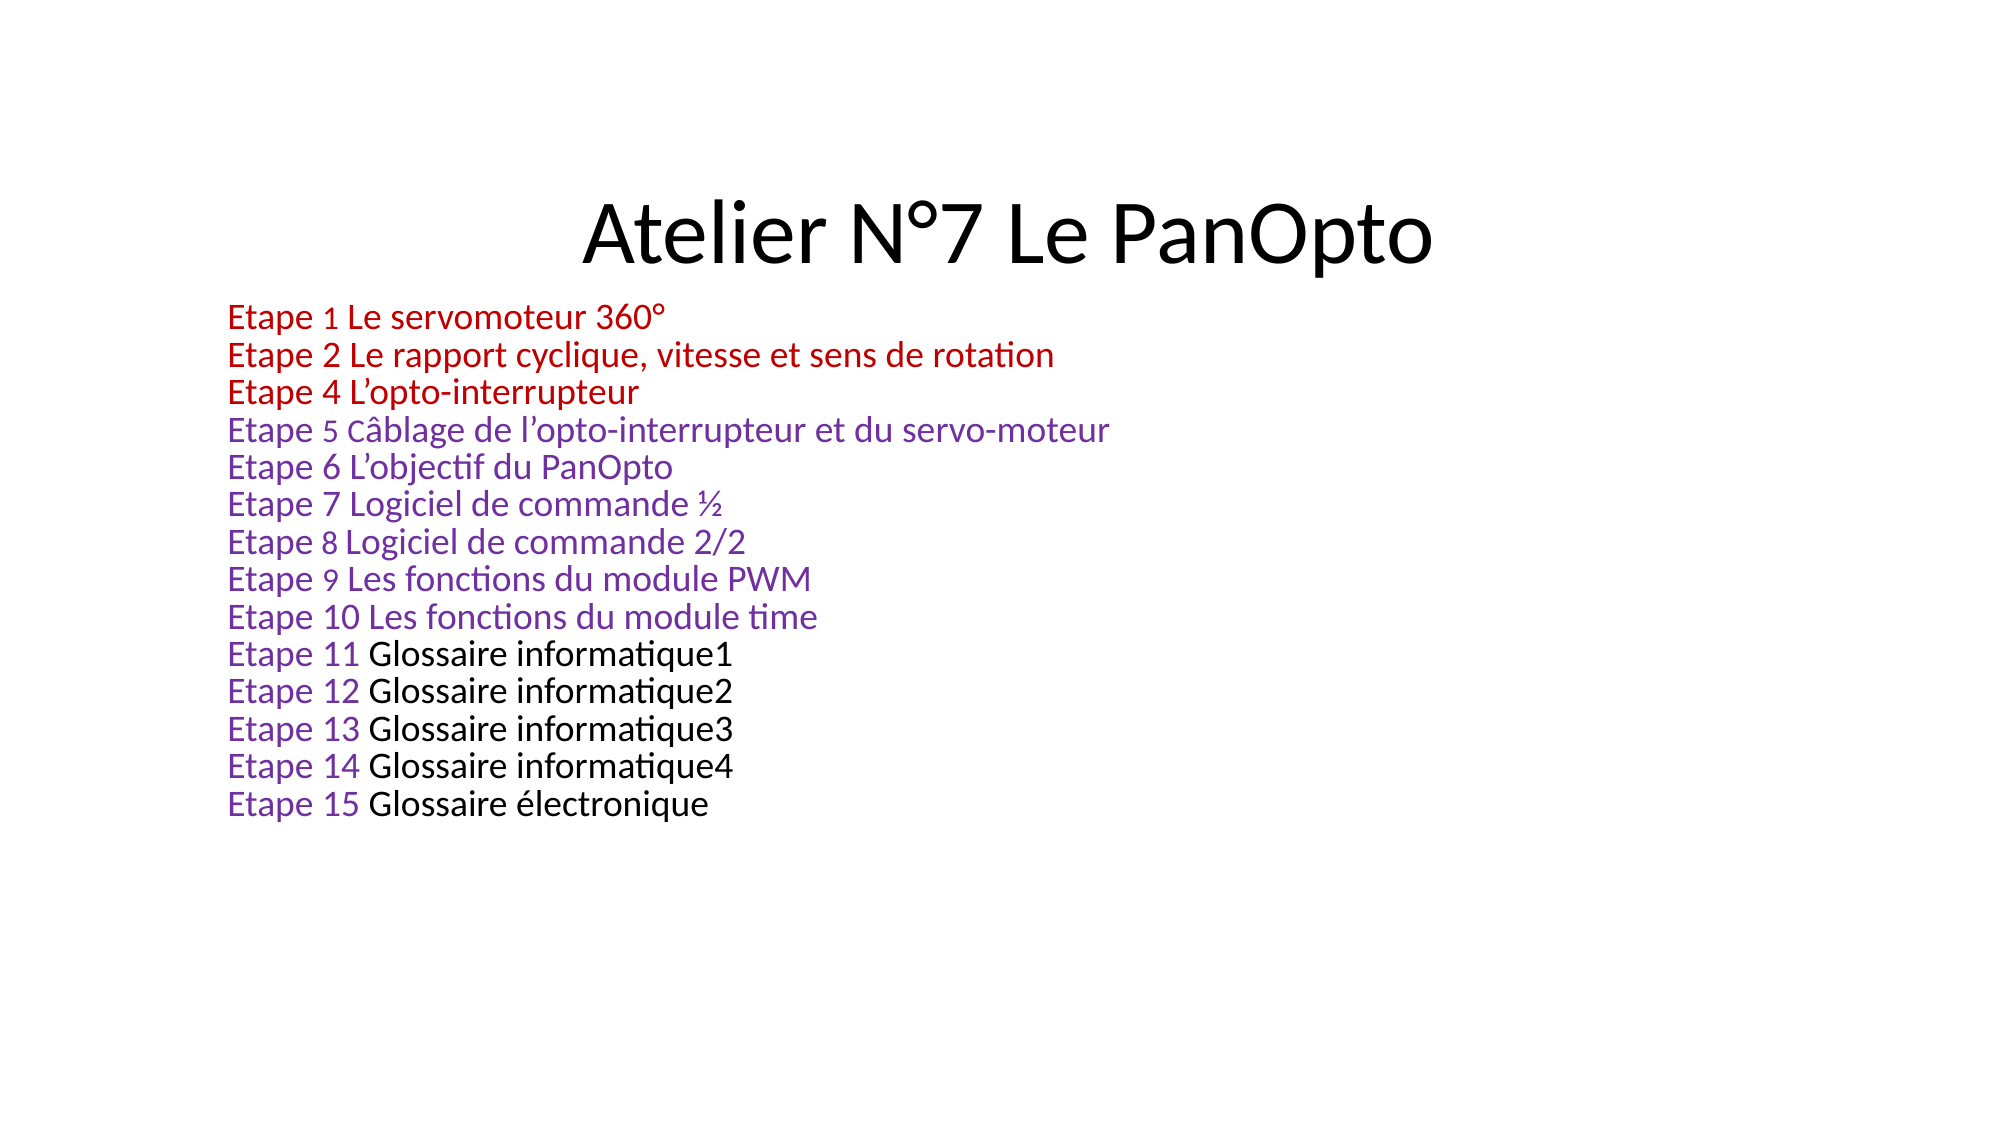

Atelier N°7 Le PanOpto
Etape 1 Le servomoteur 360°
Etape 2 Le rapport cyclique, vitesse et sens de rotation
Etape 4 L’opto-interrupteur
Etape 5 Câblage de l’opto-interrupteur et du servo-moteur
Etape 6 L’objectif du PanOpto
Etape 7 Logiciel de commande ½
Etape 8 Logiciel de commande 2/2
Etape 9 Les fonctions du module PWM
Etape 10 Les fonctions du module time
Etape 11 Glossaire informatique1
Etape 12 Glossaire informatique2
Etape 13 Glossaire informatique3
Etape 14 Glossaire informatique4
Etape 15 Glossaire électronique